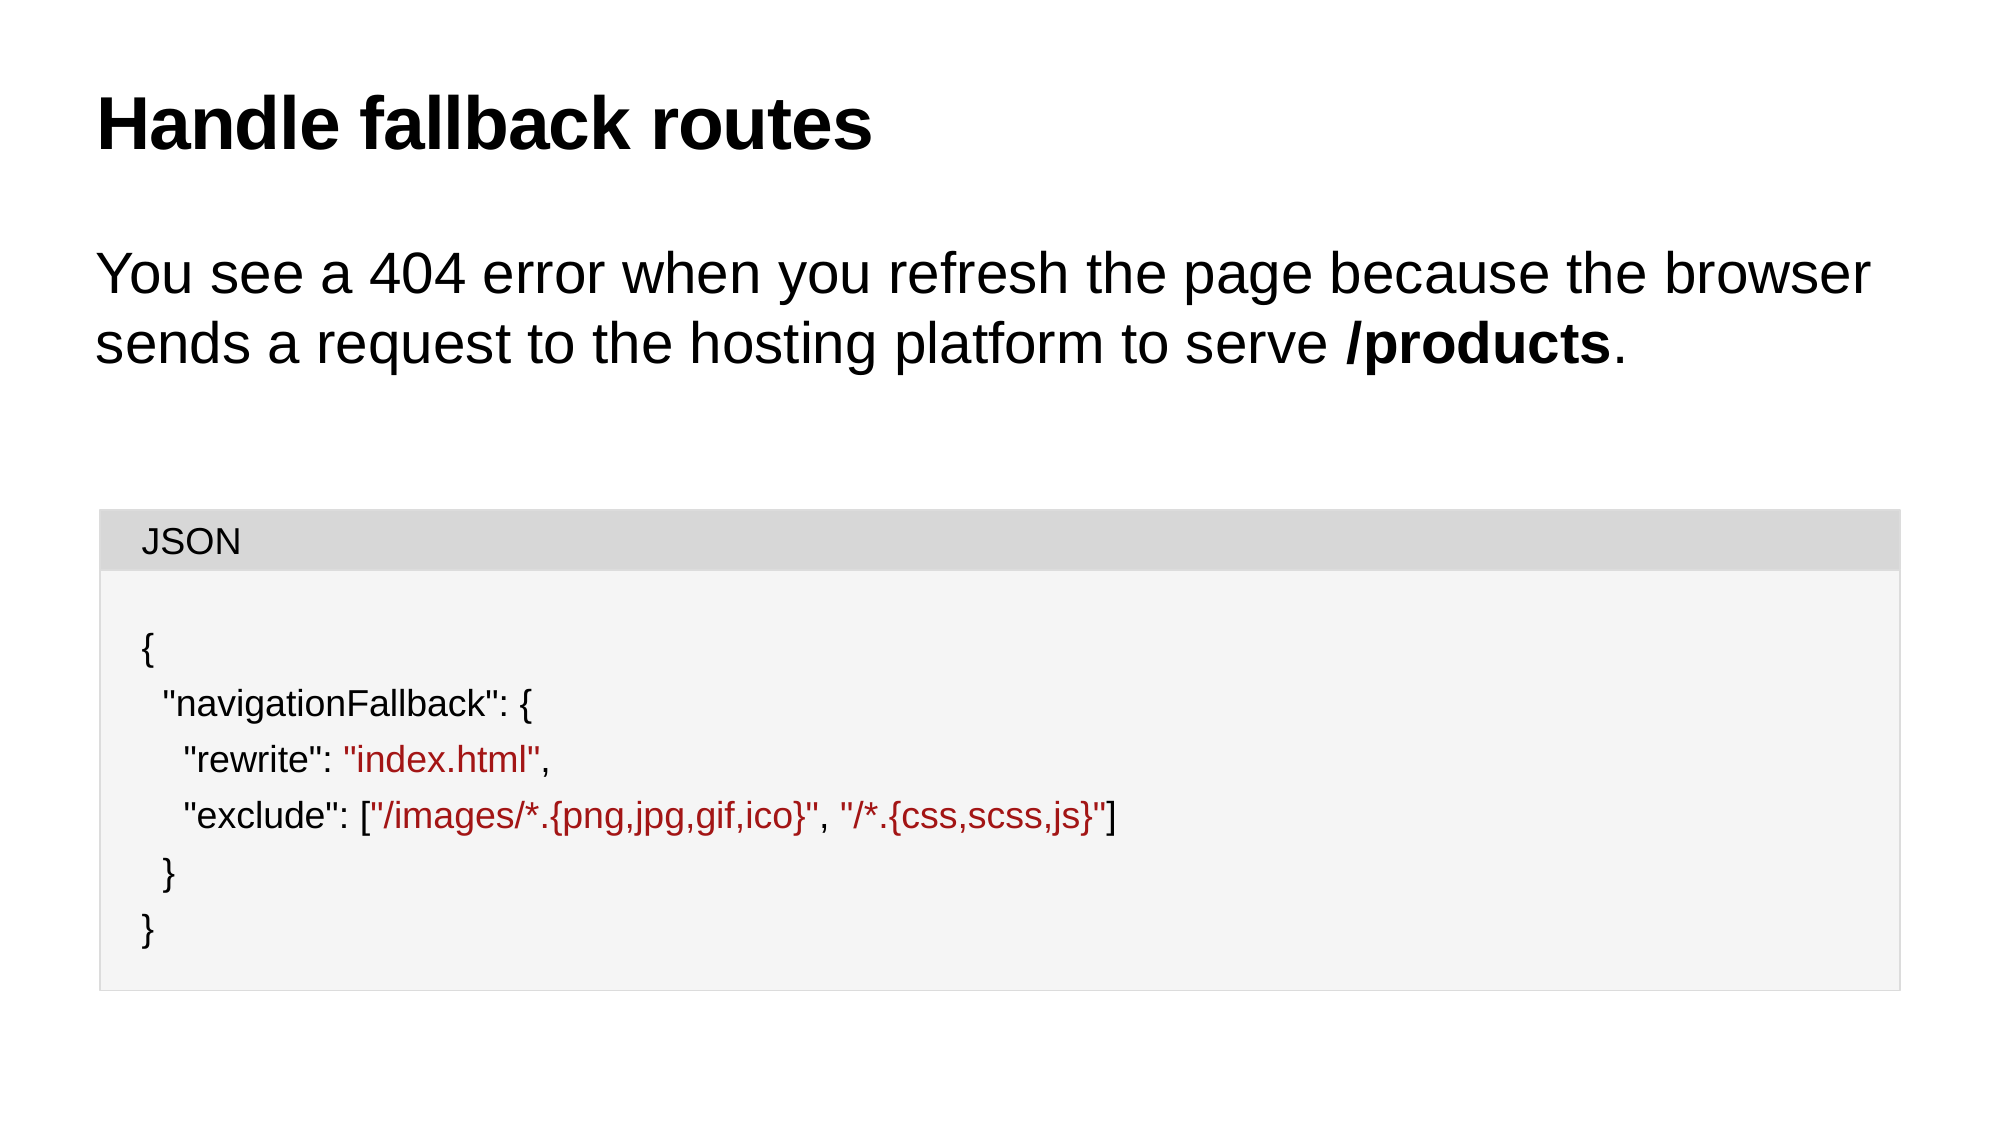

# Handle fallback routes
You see a 404 error when you refresh the page because the browser sends a request to the hosting platform to serve /products.
JSON
{
  "navigationFallback": {
    "rewrite": "index.html",
    "exclude": ["/images/*.{png,jpg,gif,ico}", "/*.{css,scss,js}"]
  }
}